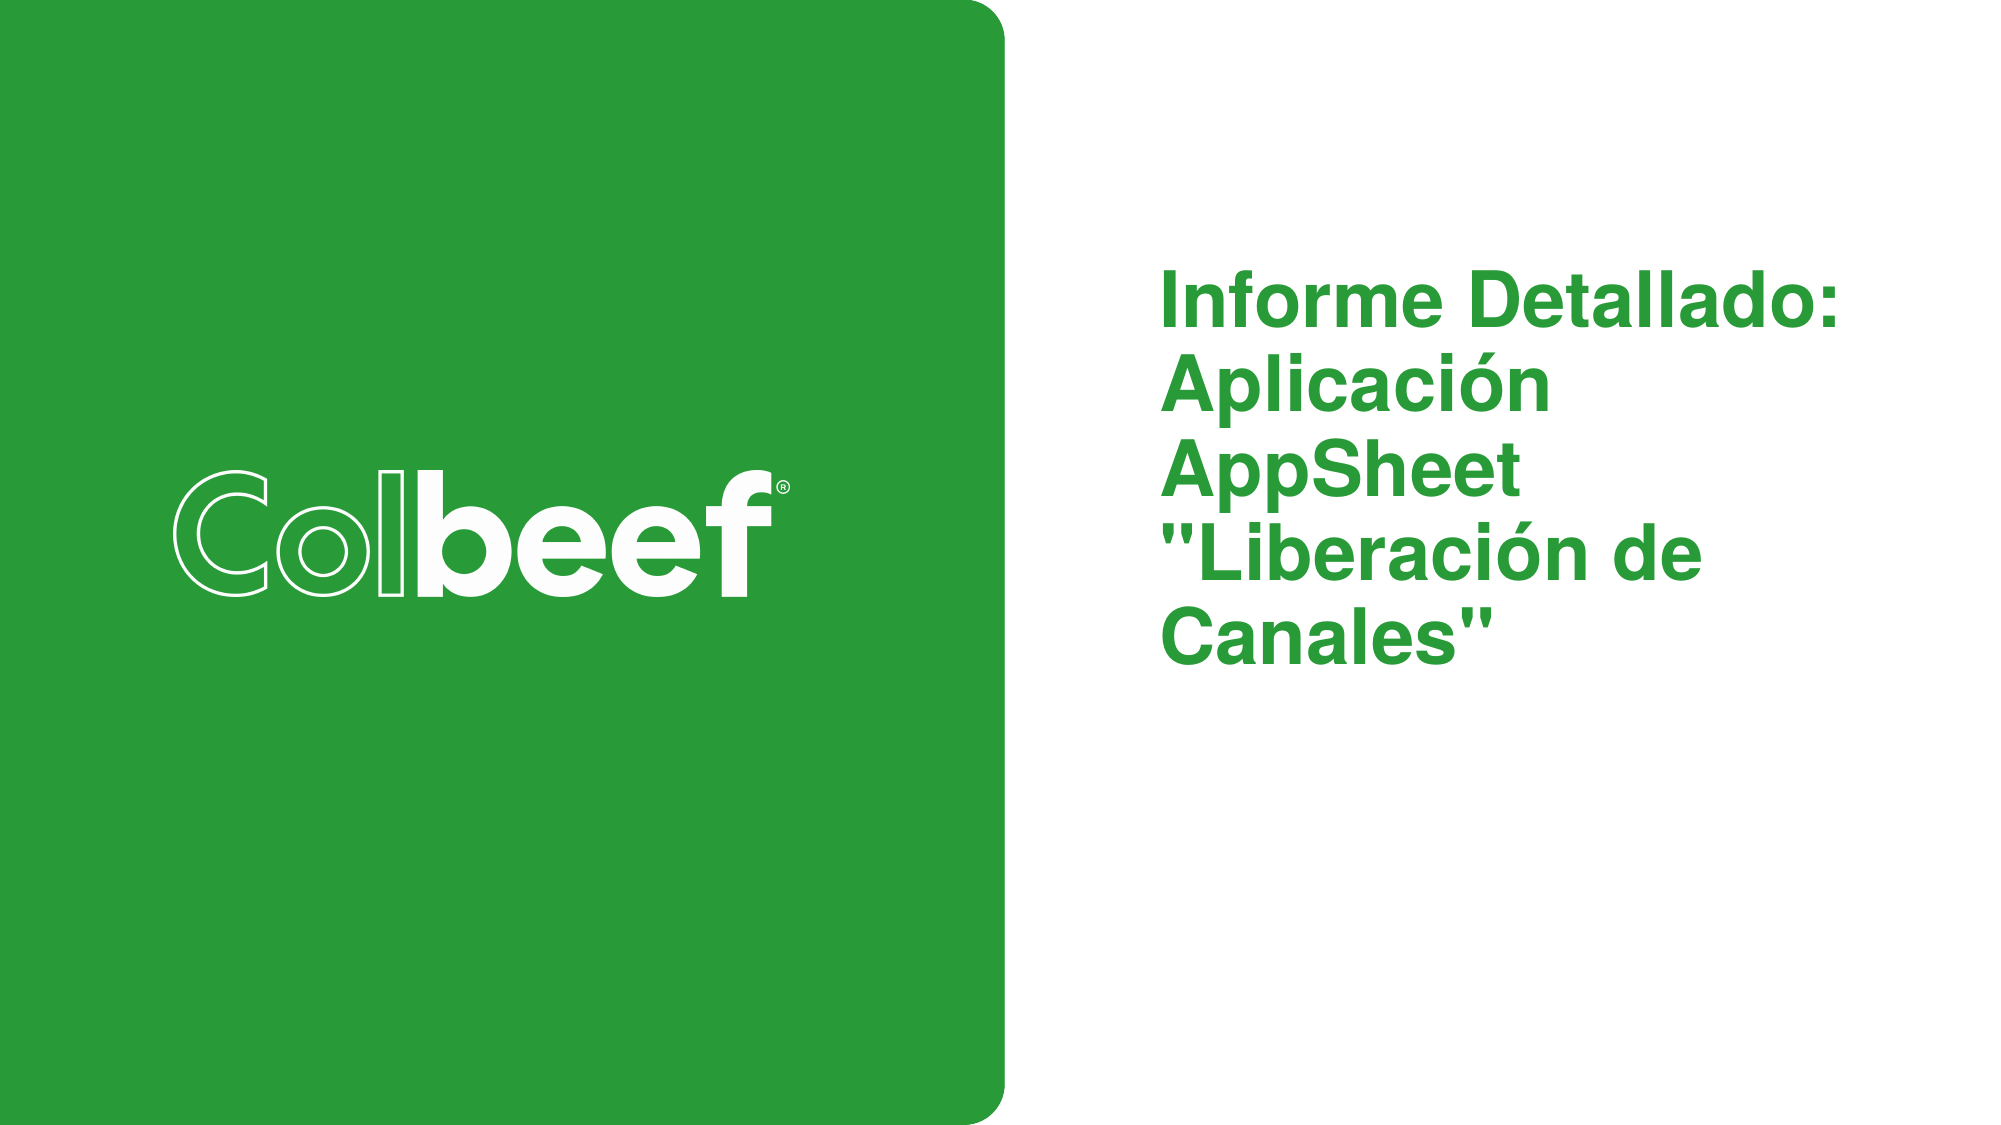

# Informe Detallado: Aplicación AppSheet "Liberación de Canales"